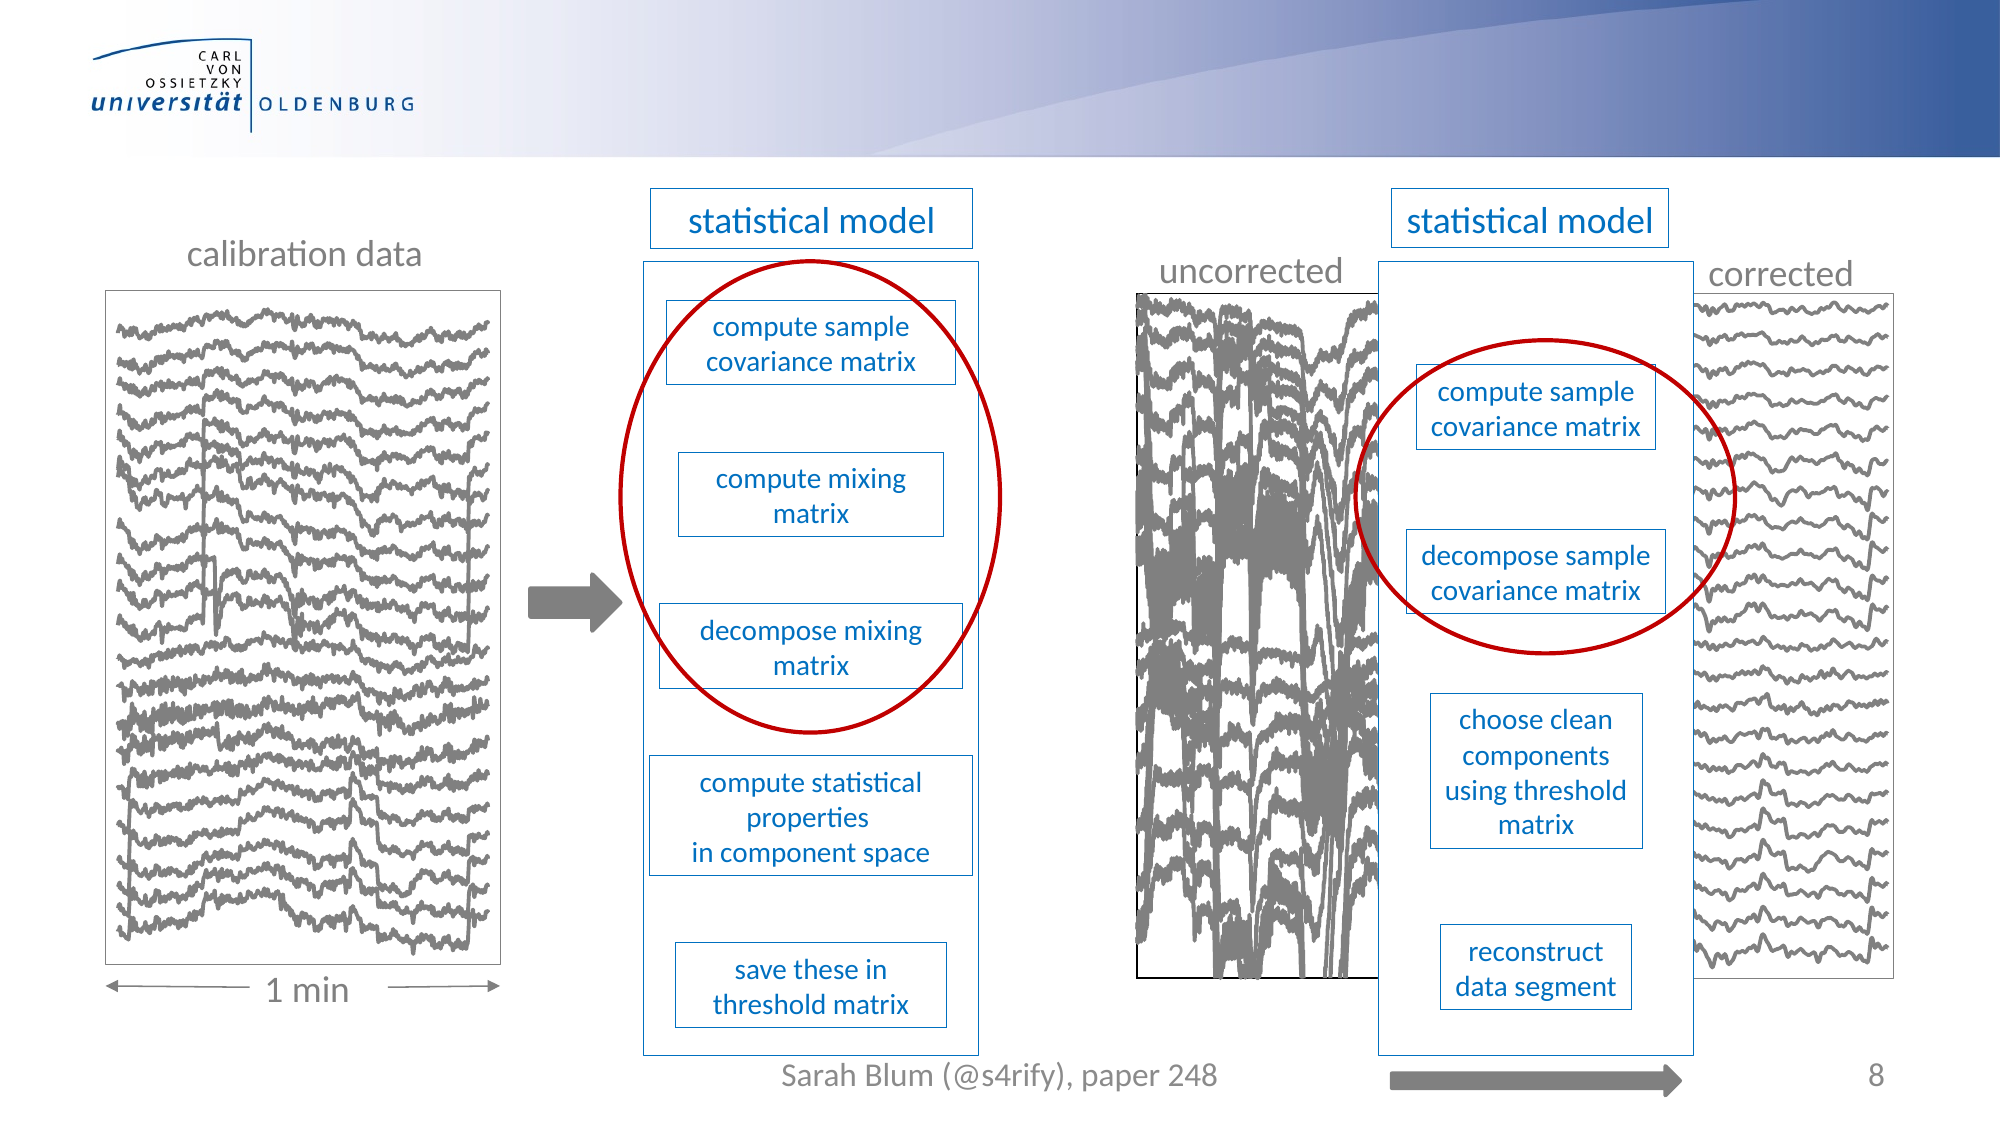

statistical model
uncorrected
corrected

compute sample
covariance matrix
decompose sample
covariance matrix
choose clean
components
using threshold
matrix
reconstruct
data segment

statistical model
calibration data

1 min

compute sample
covariance matrix

compute mixing
matrix

decompose mixing
matrix
compute statistical
properties
in component space
save these in
threshold matrix
Sarah Blum (@s4rify), paper 248
8